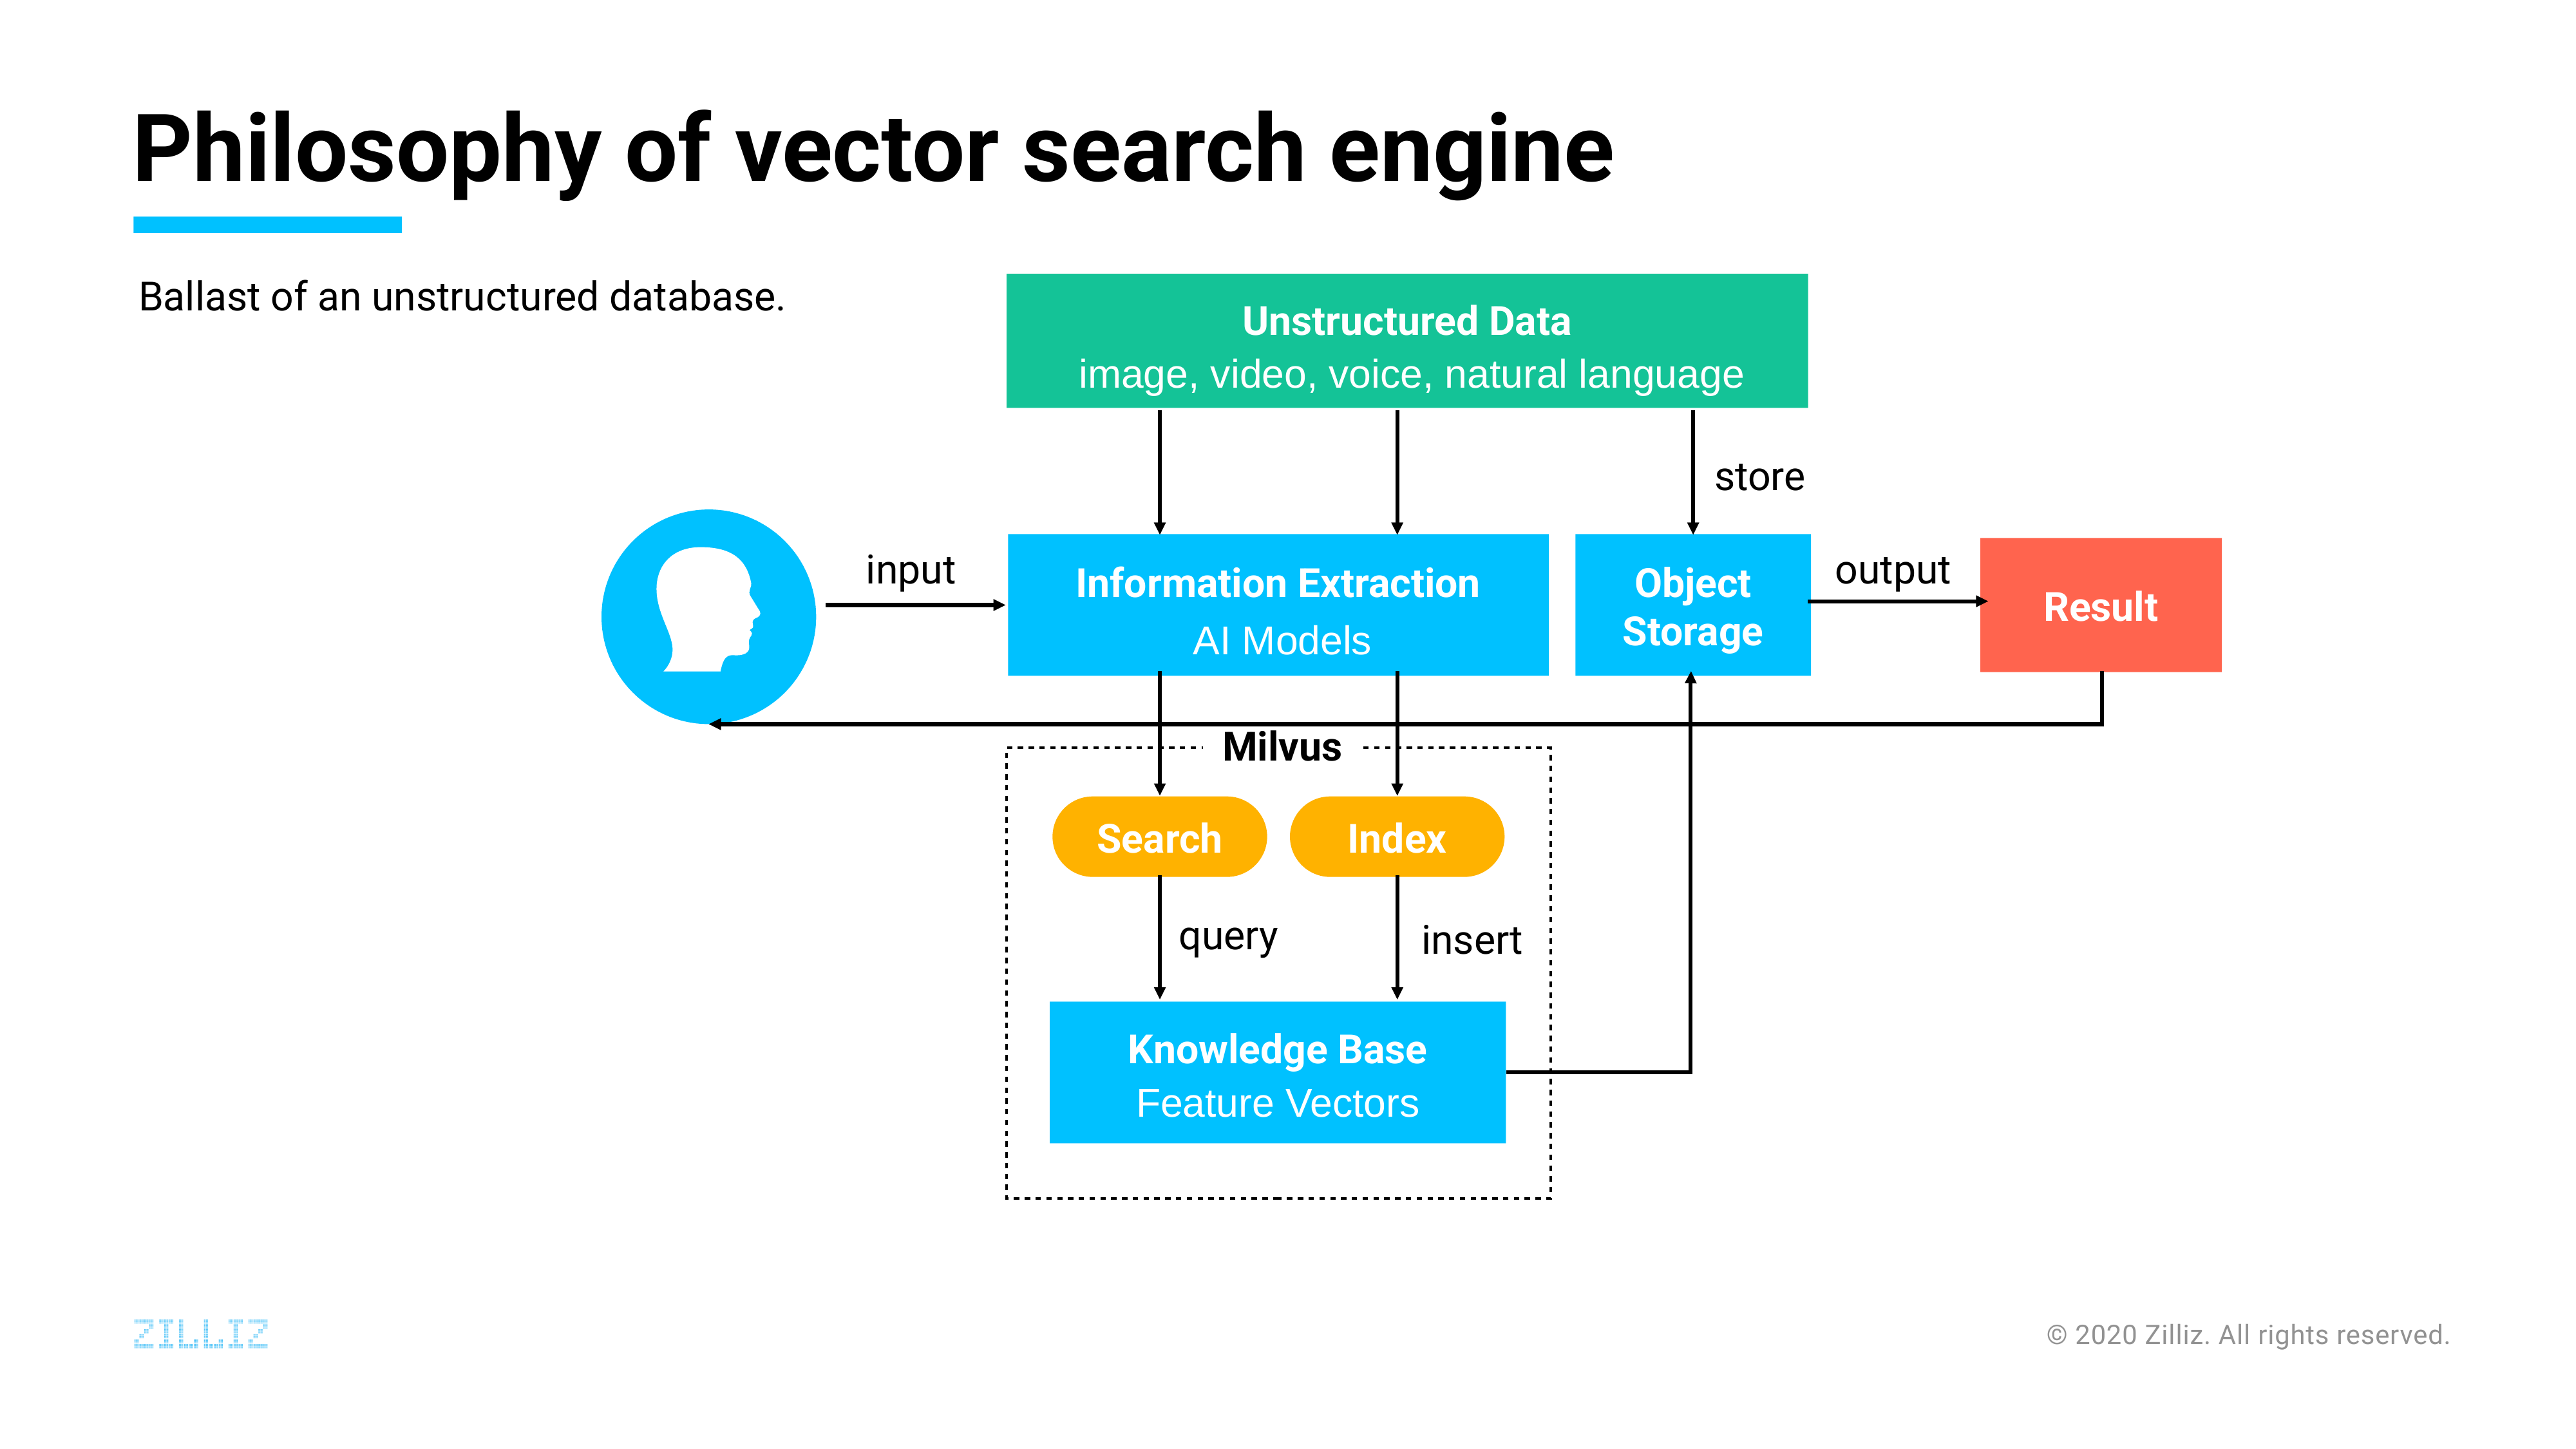

# Philosophy of vector search engine
Ballast of an unstructured database.
Unstructured Data
image, video, voice, natural language

store

input
output
Information Extraction

Object Storage
Result

AI Models

Milvus

Search
Index

query
insert
Knowledge Base
Feature Vectors